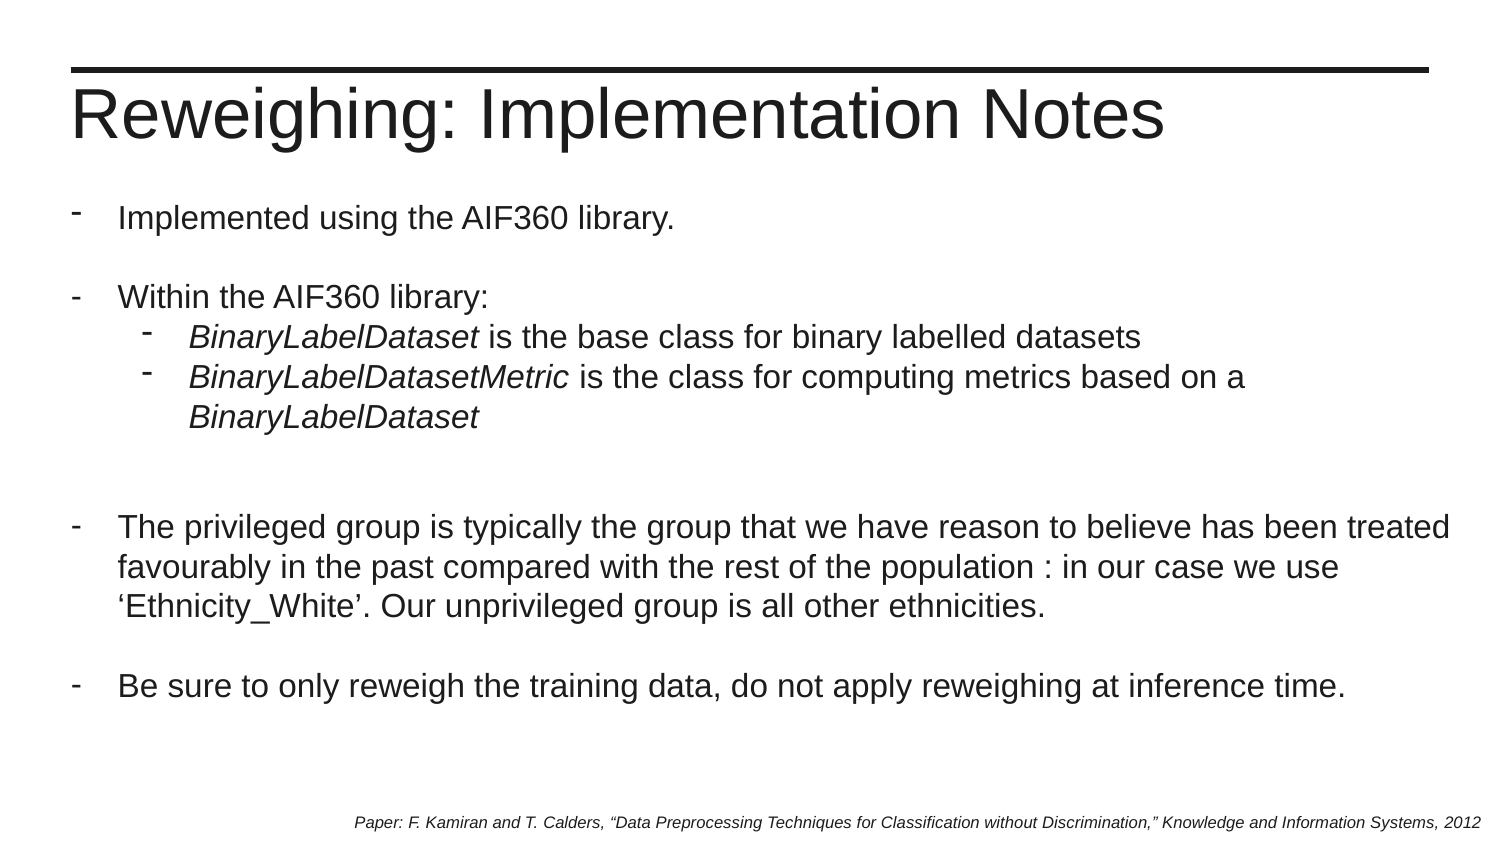

Reweighing: Implementation Notes
Implemented using the AIF360 library.

Within the AIF360 library:
BinaryLabelDataset is the base class for binary labelled datasets
BinaryLabelDatasetMetric is the class for computing metrics based on a BinaryLabelDataset

The privileged group is typically the group that we have reason to believe has been treated favourably in the past compared with the rest of the population : in our case we use ‘Ethnicity_White’. Our unprivileged group is all other ethnicities.

Be sure to only reweigh the training data, do not apply reweighing at inference time.

Paper: F. Kamiran and T. Calders, “Data Preprocessing Techniques for Classification without Discrimination,” Knowledge and Information Systems, 2012